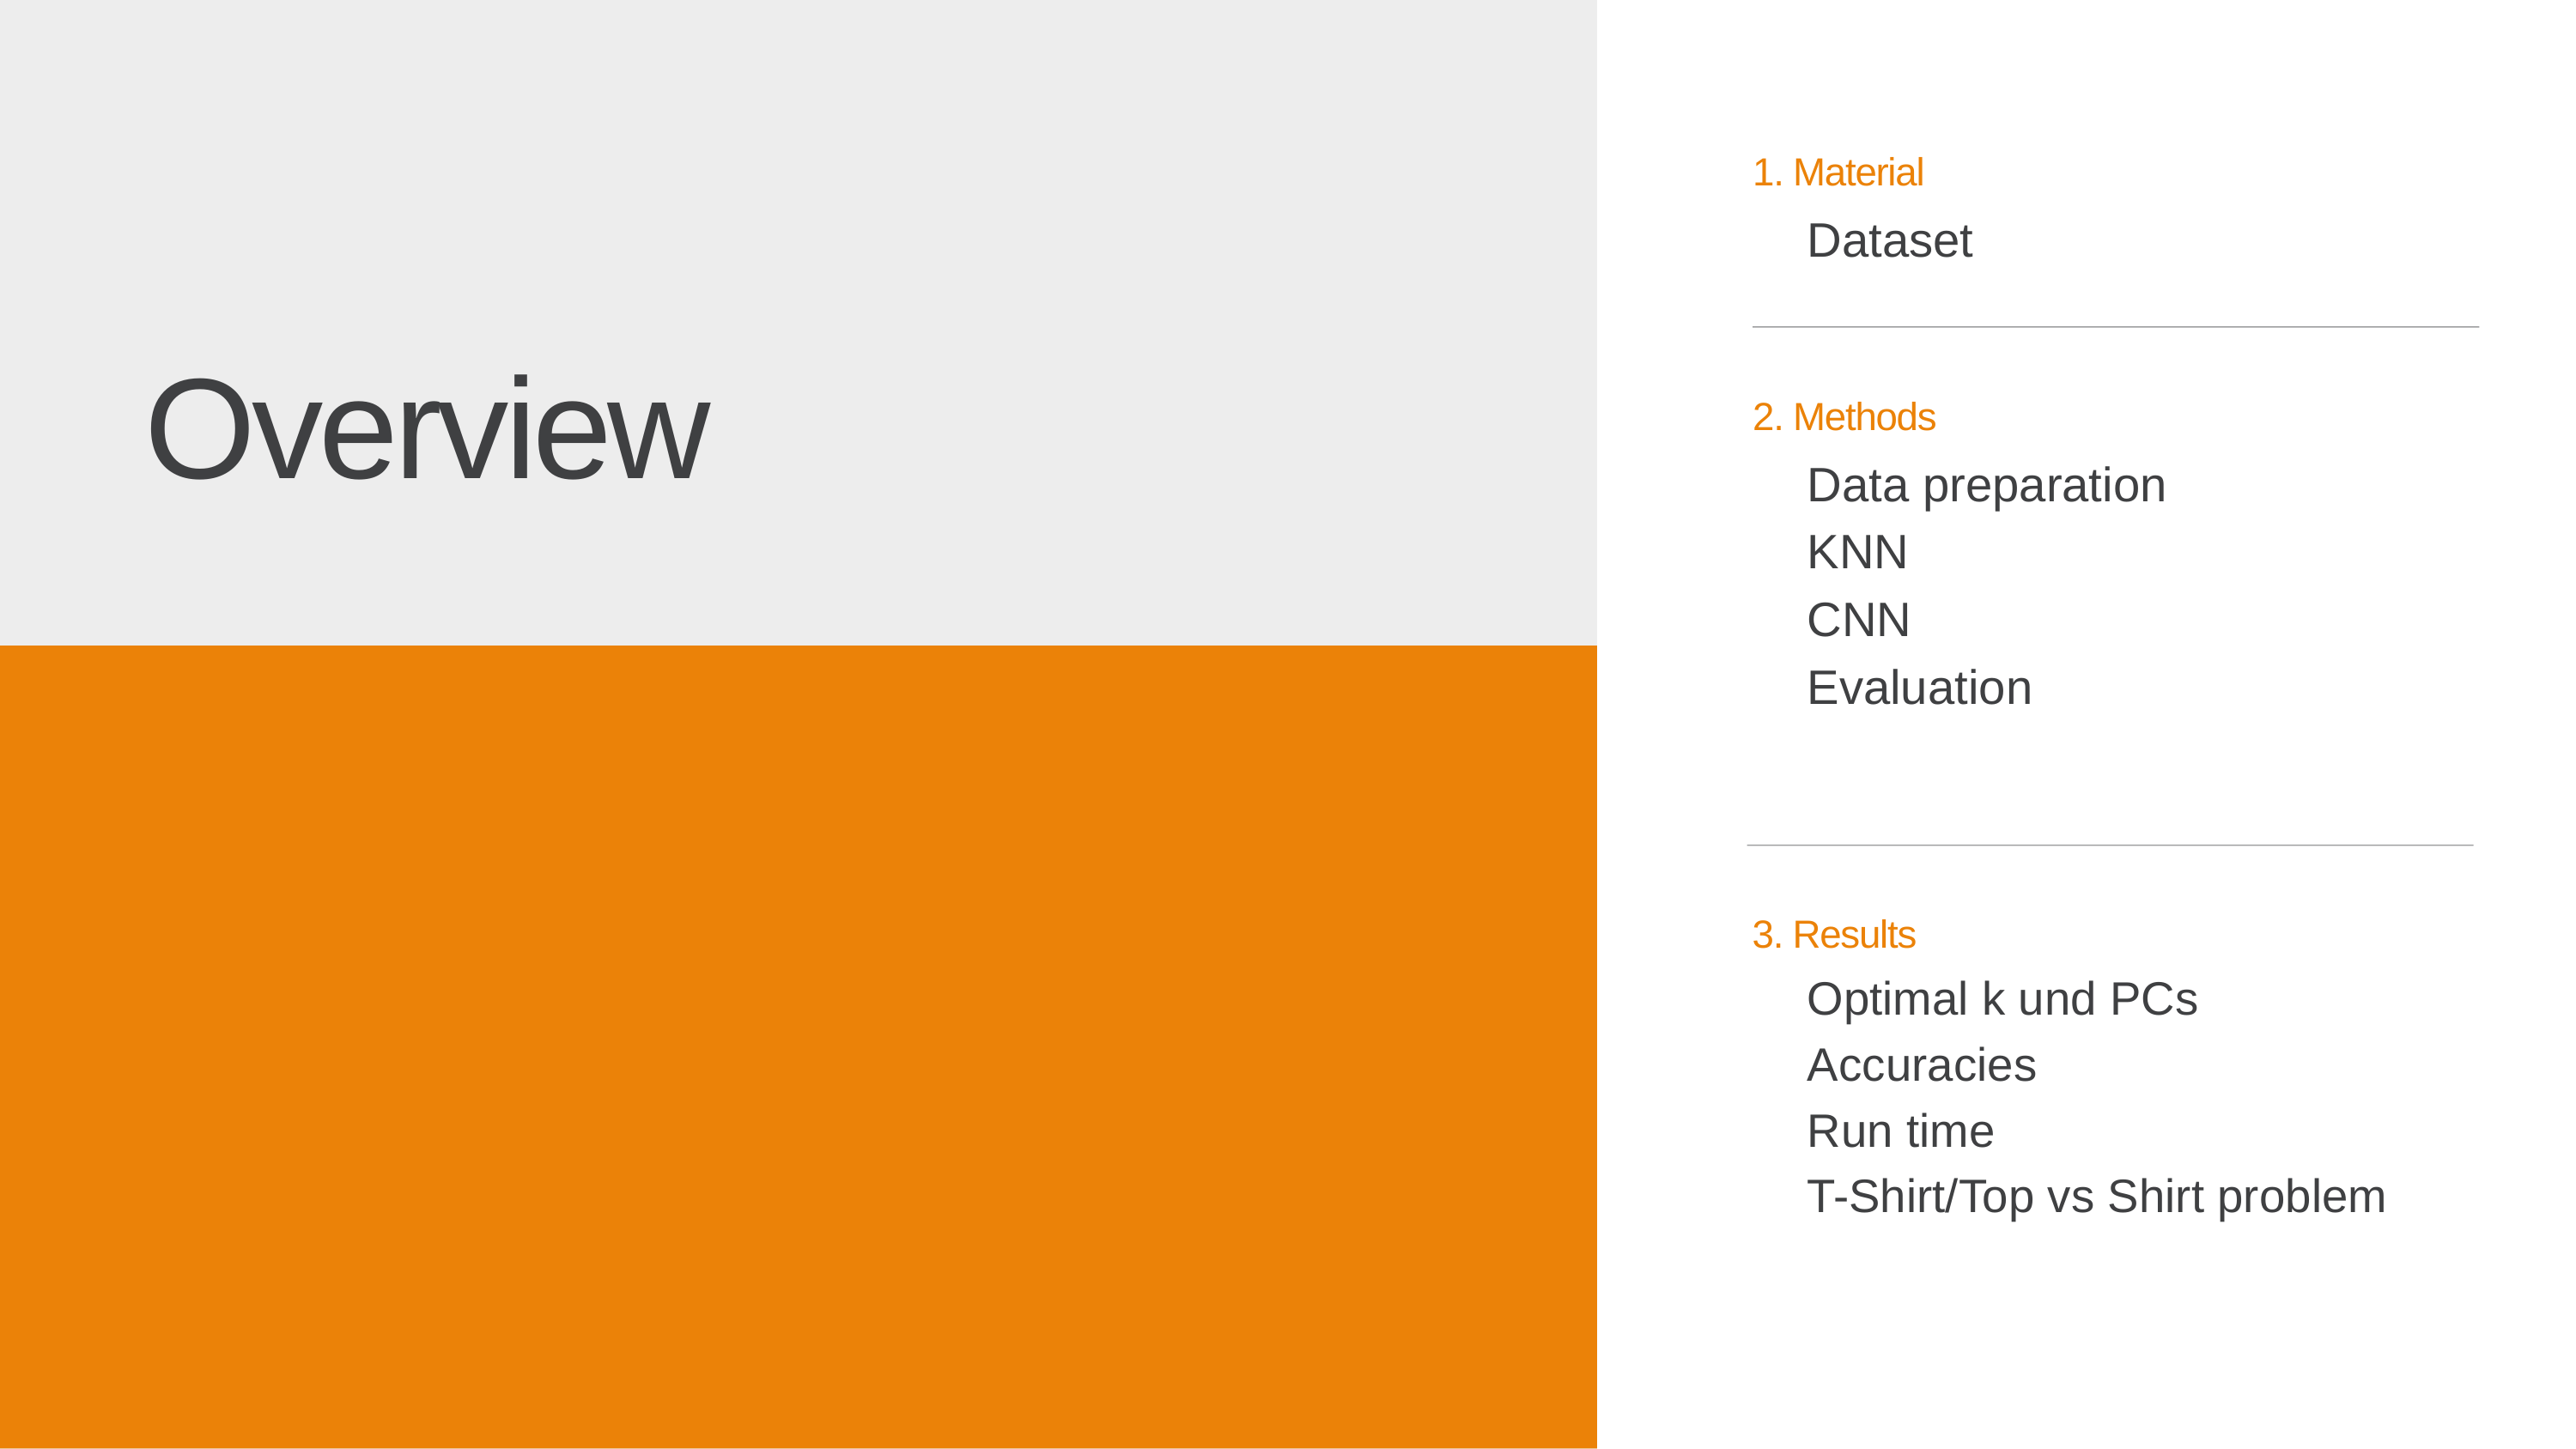

1. Material
Dataset

2. Methods
Data preparation
KNN
CNN
Evaluation

3. Results
Optimal k und PCs
Accuracies
Run time
T-Shirt/Top vs Shirt problem
Overview